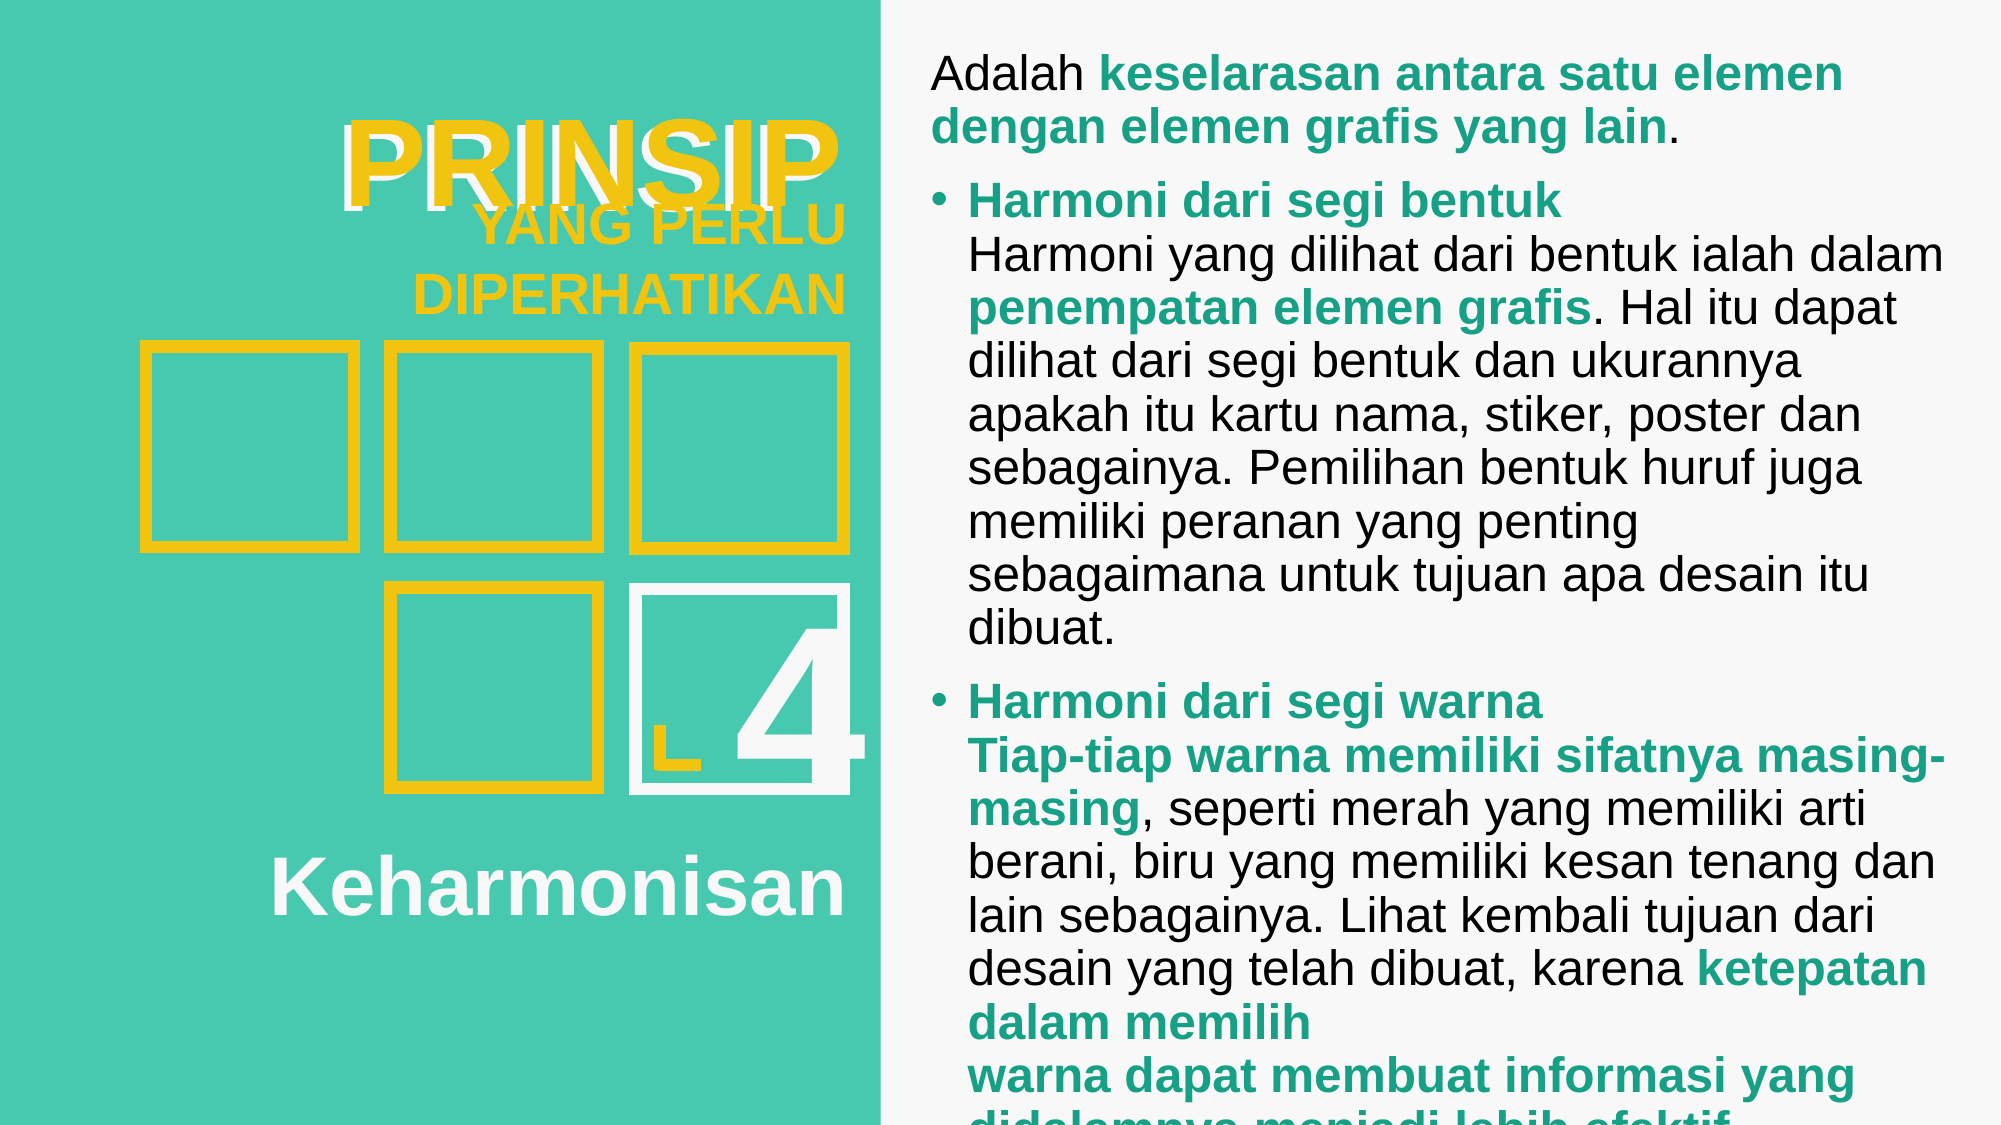

Adalah keselarasan antara satu elemen dengan elemen grafis yang lain.
Harmoni dari segi bentuk
Harmoni yang dilihat dari bentuk ialah dalam penempatan elemen grafis. Hal itu dapat dilihat dari segi bentuk dan ukurannya apakah itu kartu nama, stiker, poster dan sebagainya. Pemilihan bentuk huruf juga memiliki peranan yang penting sebagaimana untuk tujuan apa desain itu dibuat.
Harmoni dari segi warna
Tiap-tiap warna memiliki sifatnya masing-masing, seperti merah yang memiliki arti berani, biru yang memiliki kesan tenang dan lain sebagainya. Lihat kembali tujuan dari desain yang telah dibuat, karena ketepatan dalam memilih
warna dapat membuat informasi yang didalamnya menjadi lebih efektif.

PRINSIP
PRINSIP
YANG PERLU DIPERHATIKAN

4

Keharmonisan